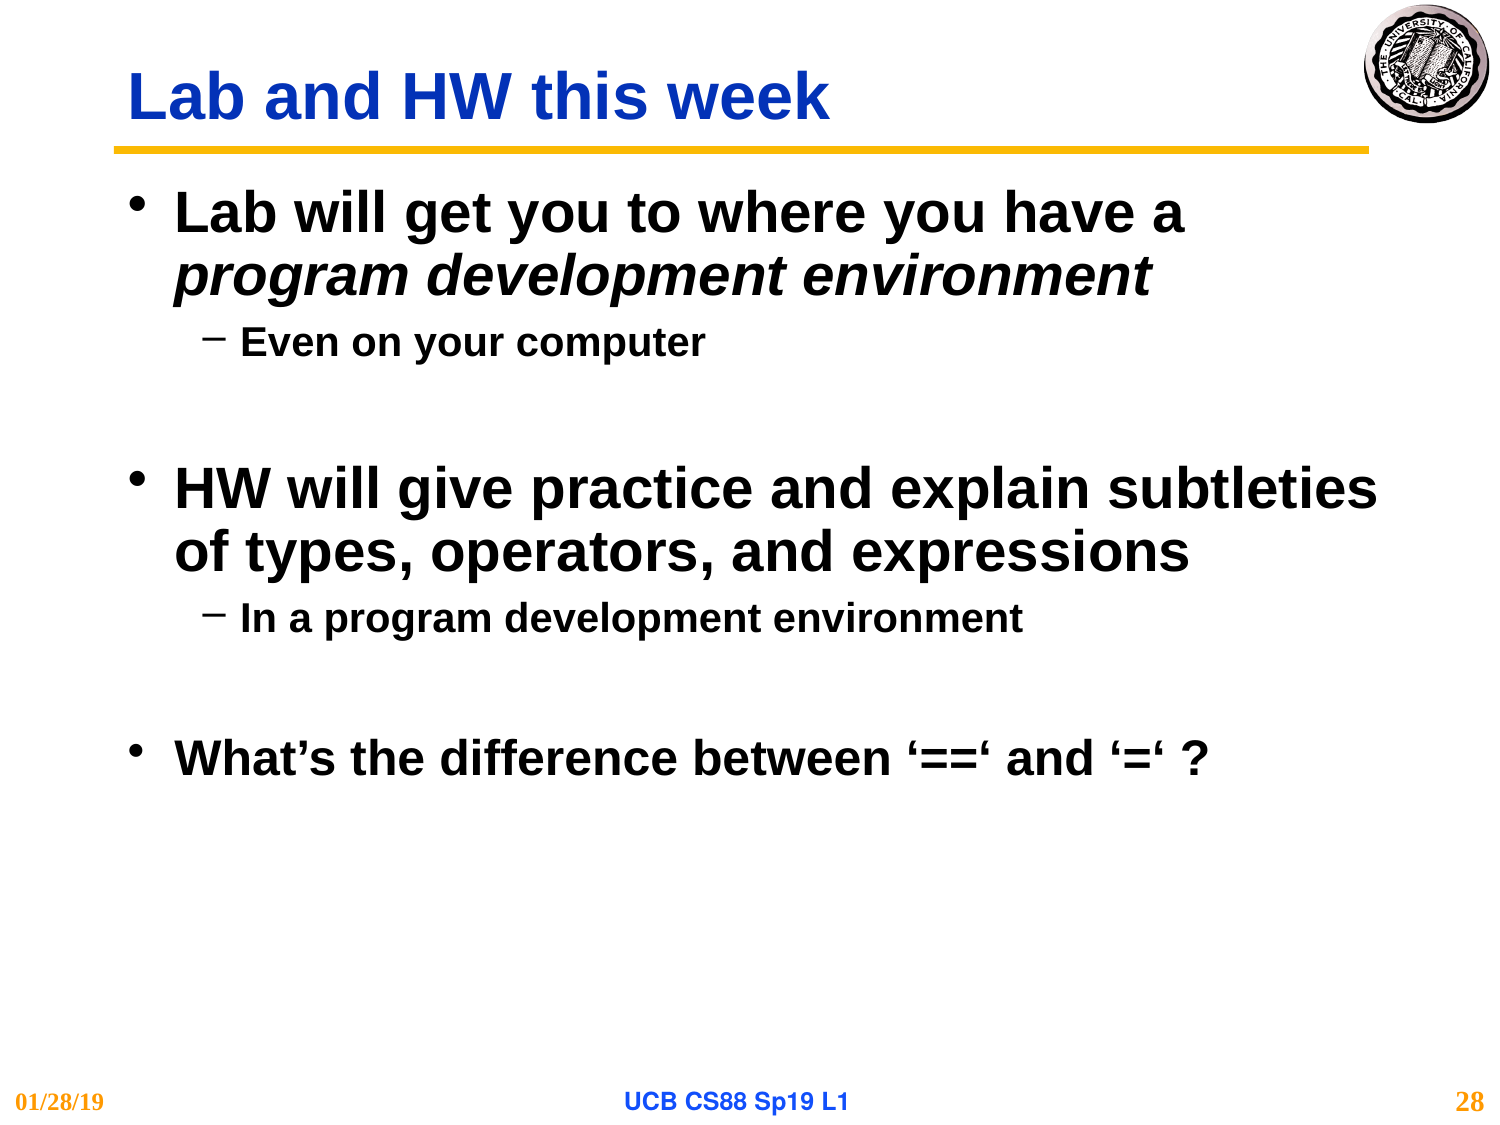

# Lab and HW this week
Lab will get you to where you have a program development environment
Even on your computer

HW will give practice and explain subtleties of types, operators, and expressions
In a program development environment
What’s the difference between ‘==‘ and ‘=‘ ?
01/28/19
UCB CS88 Sp19 L1
28